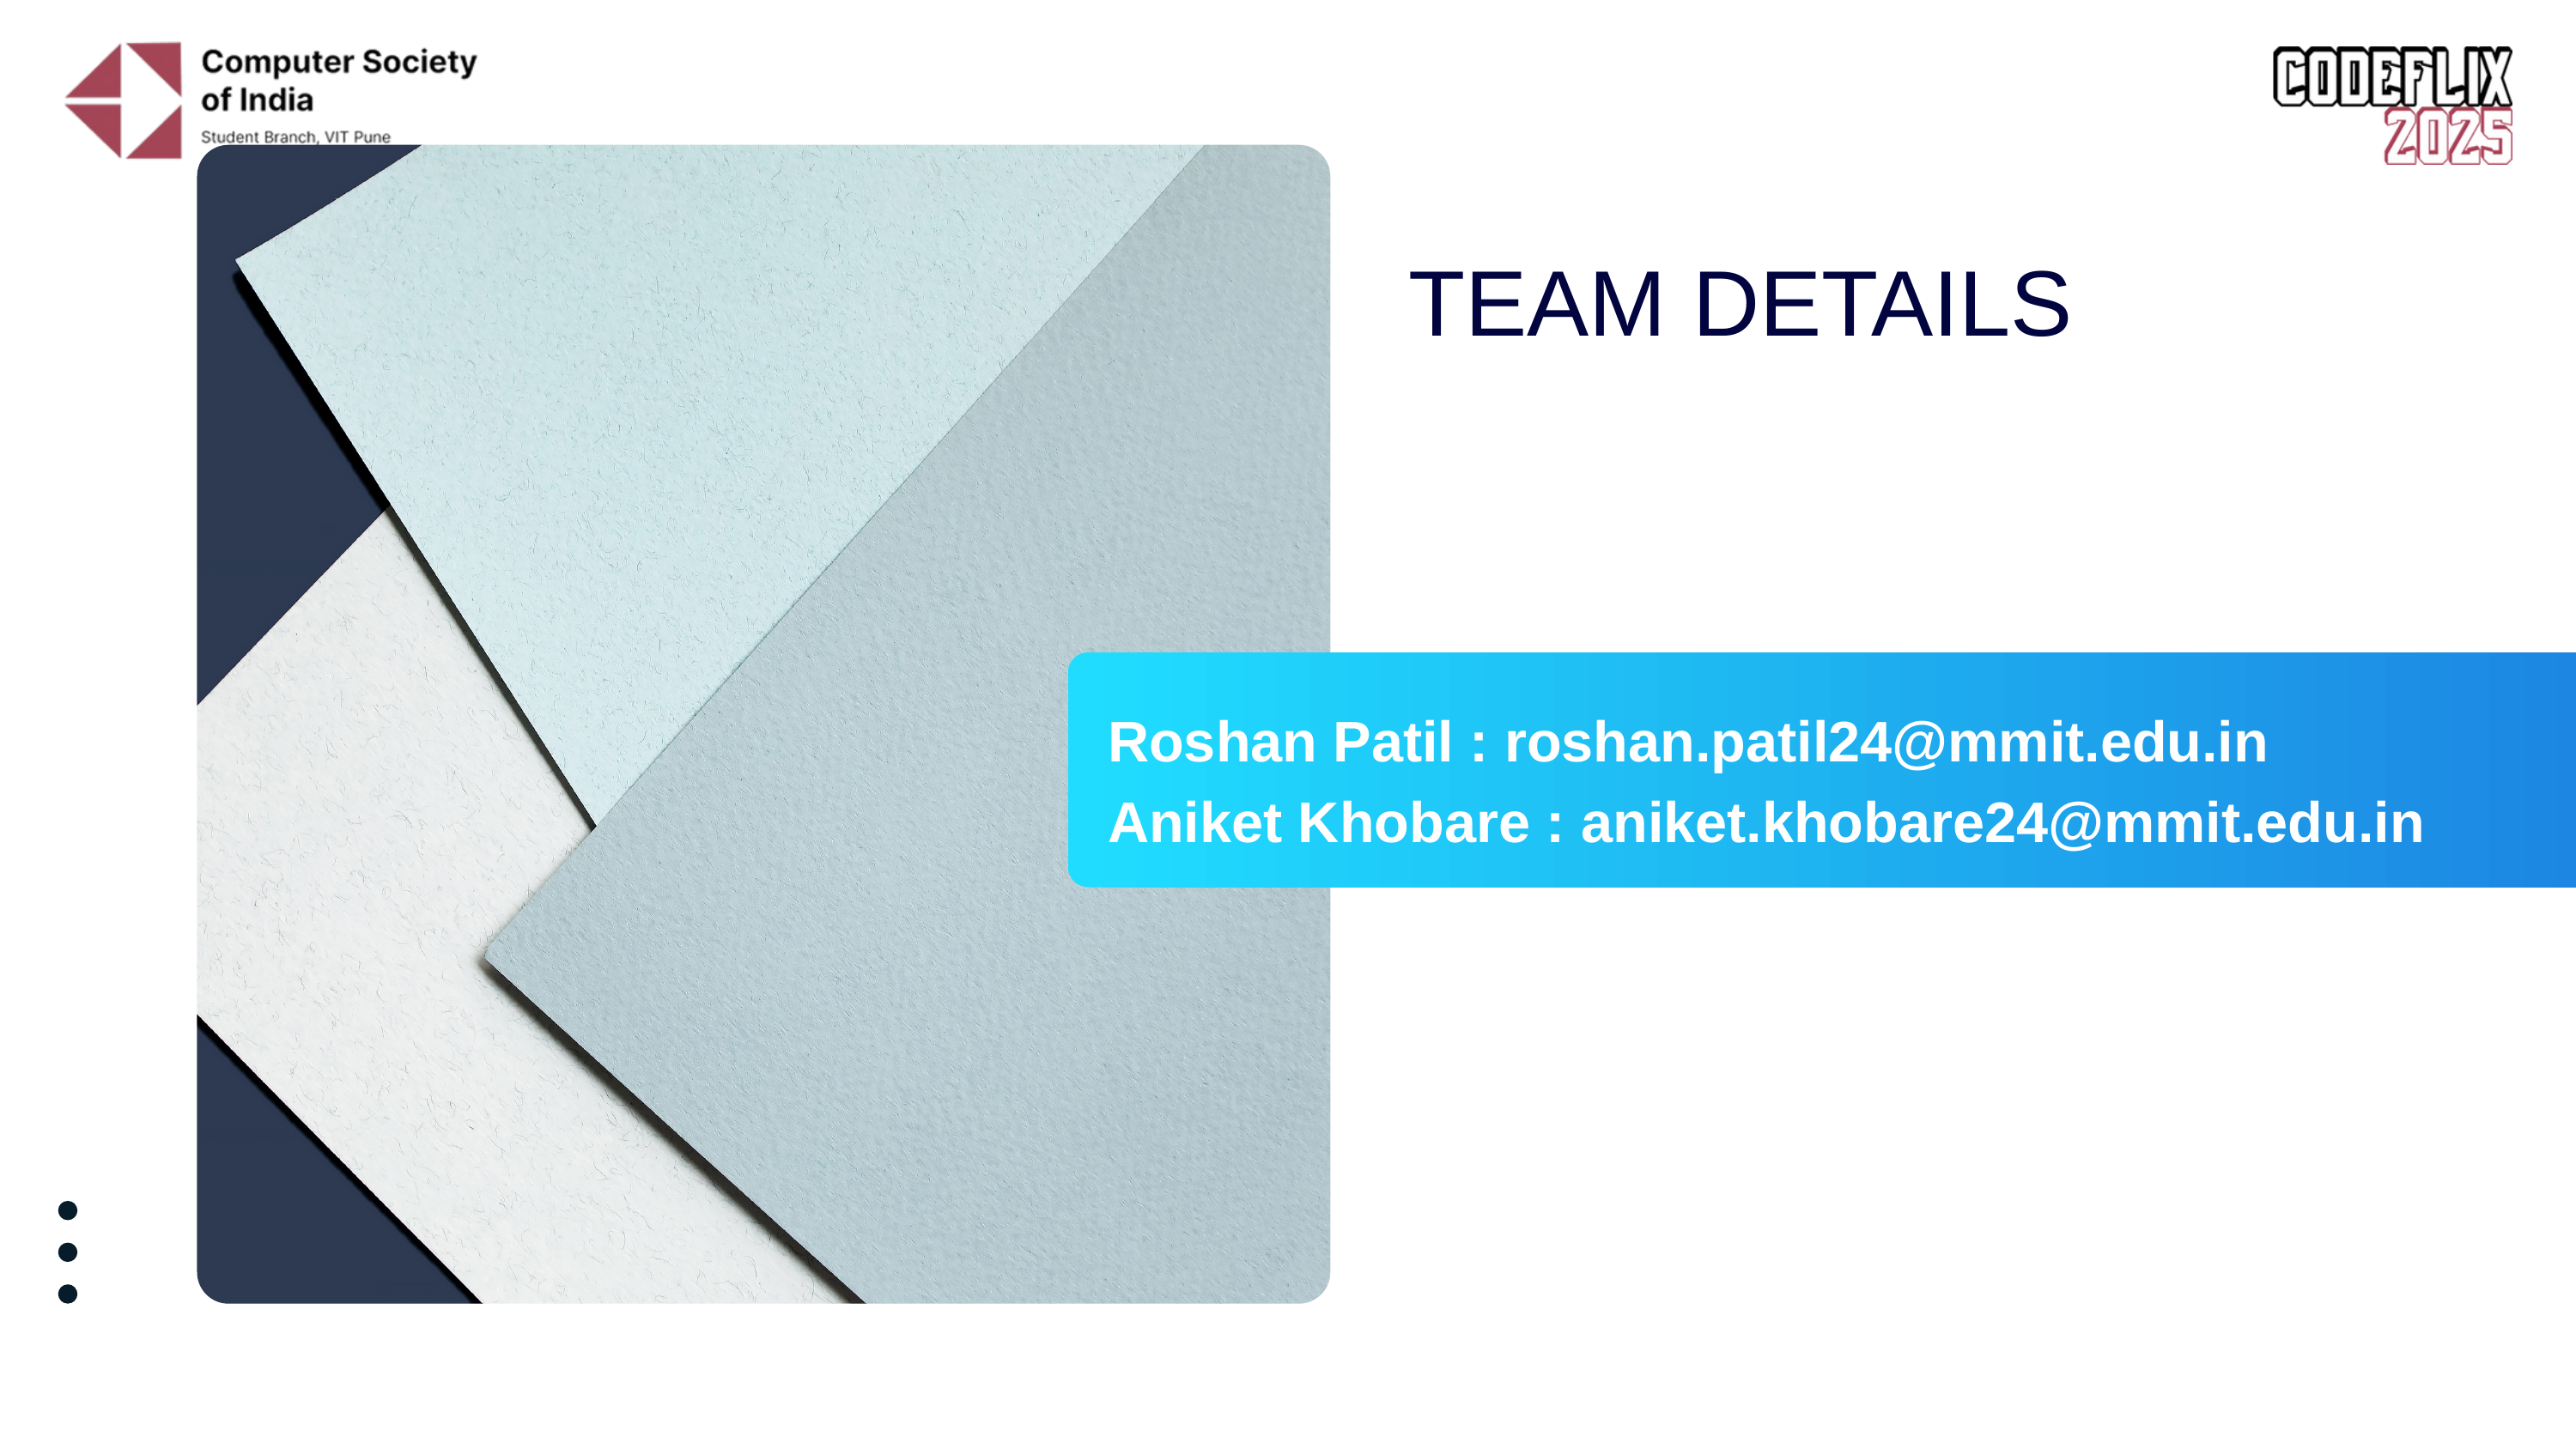

TEAM DETAILS

Roshan Patil : roshan.patil24@mmit.edu.in
Aniket Khobare : aniket.khobare24@mmit.edu.in